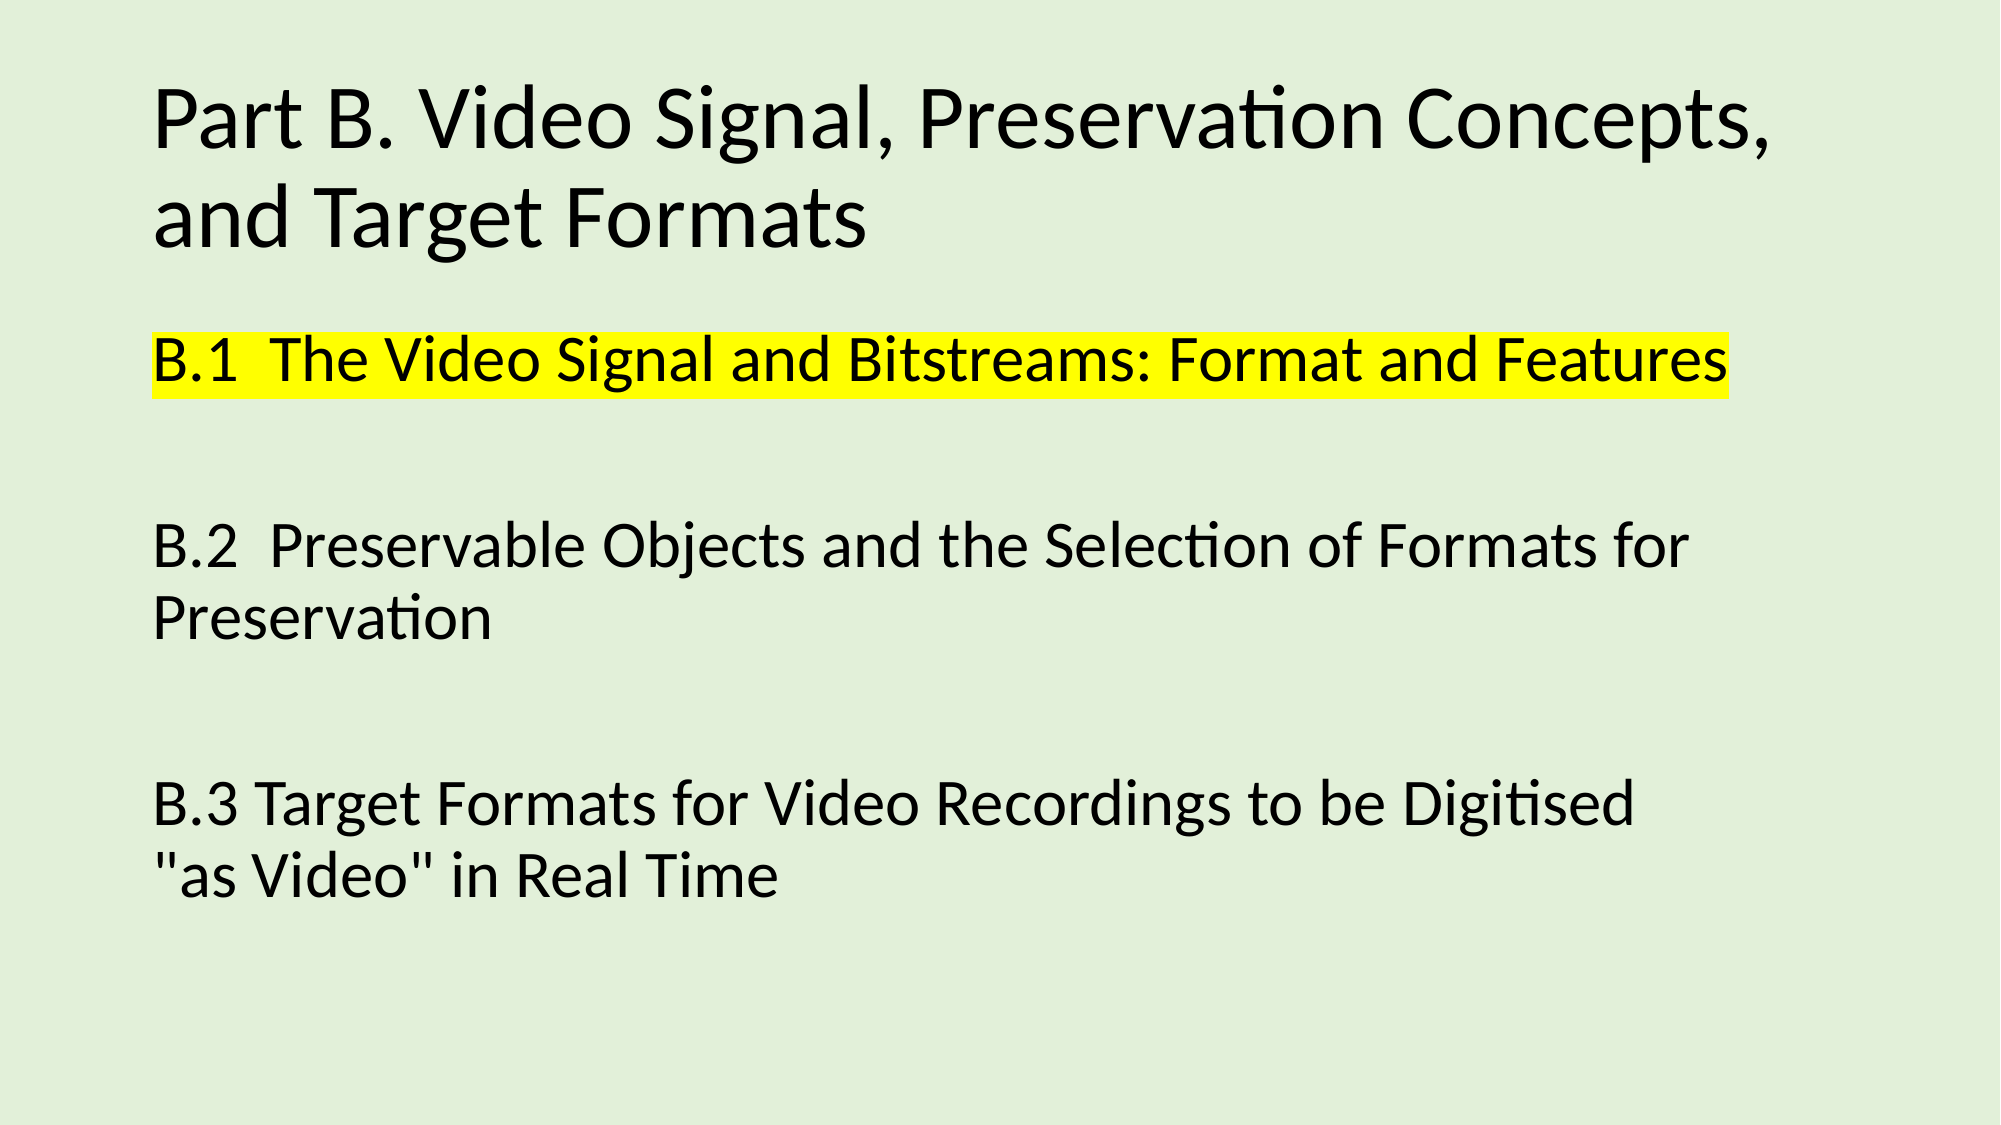

# Part B. Video Signal, Preservation Concepts, and Target Formats
B.1  The Video Signal and Bitstreams: Format and Features

B.2  Preservable Objects and the Selection of Formats for    	Preservation

B.3 Target Formats for Video Recordings to be Digitised         	"as Video" in Real Time